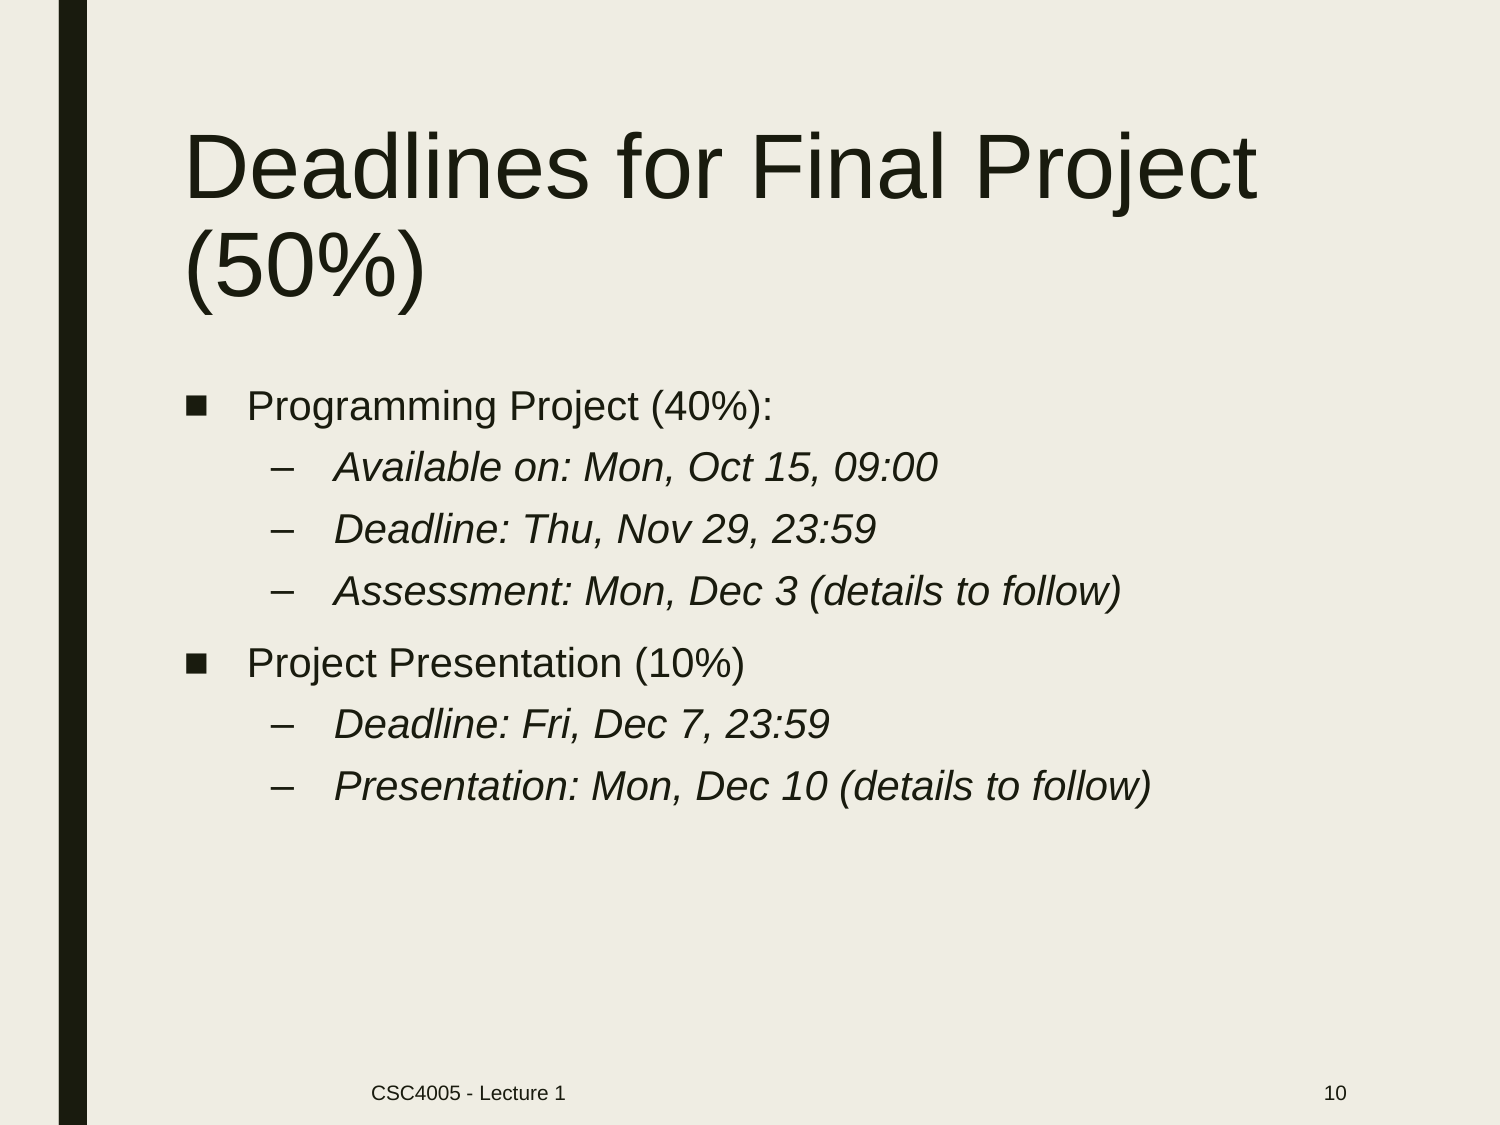

# Deadlines for Final Project (50%)
Programming Project (40%):
Available on: Mon, Oct 15, 09:00
Deadline: Thu, Nov 29, 23:59
Assessment: Mon, Dec 3 (details to follow)
Project Presentation (10%)
Deadline: Fri, Dec 7, 23:59
Presentation: Mon, Dec 10 (details to follow)
CSC4005 - Lecture 1
10